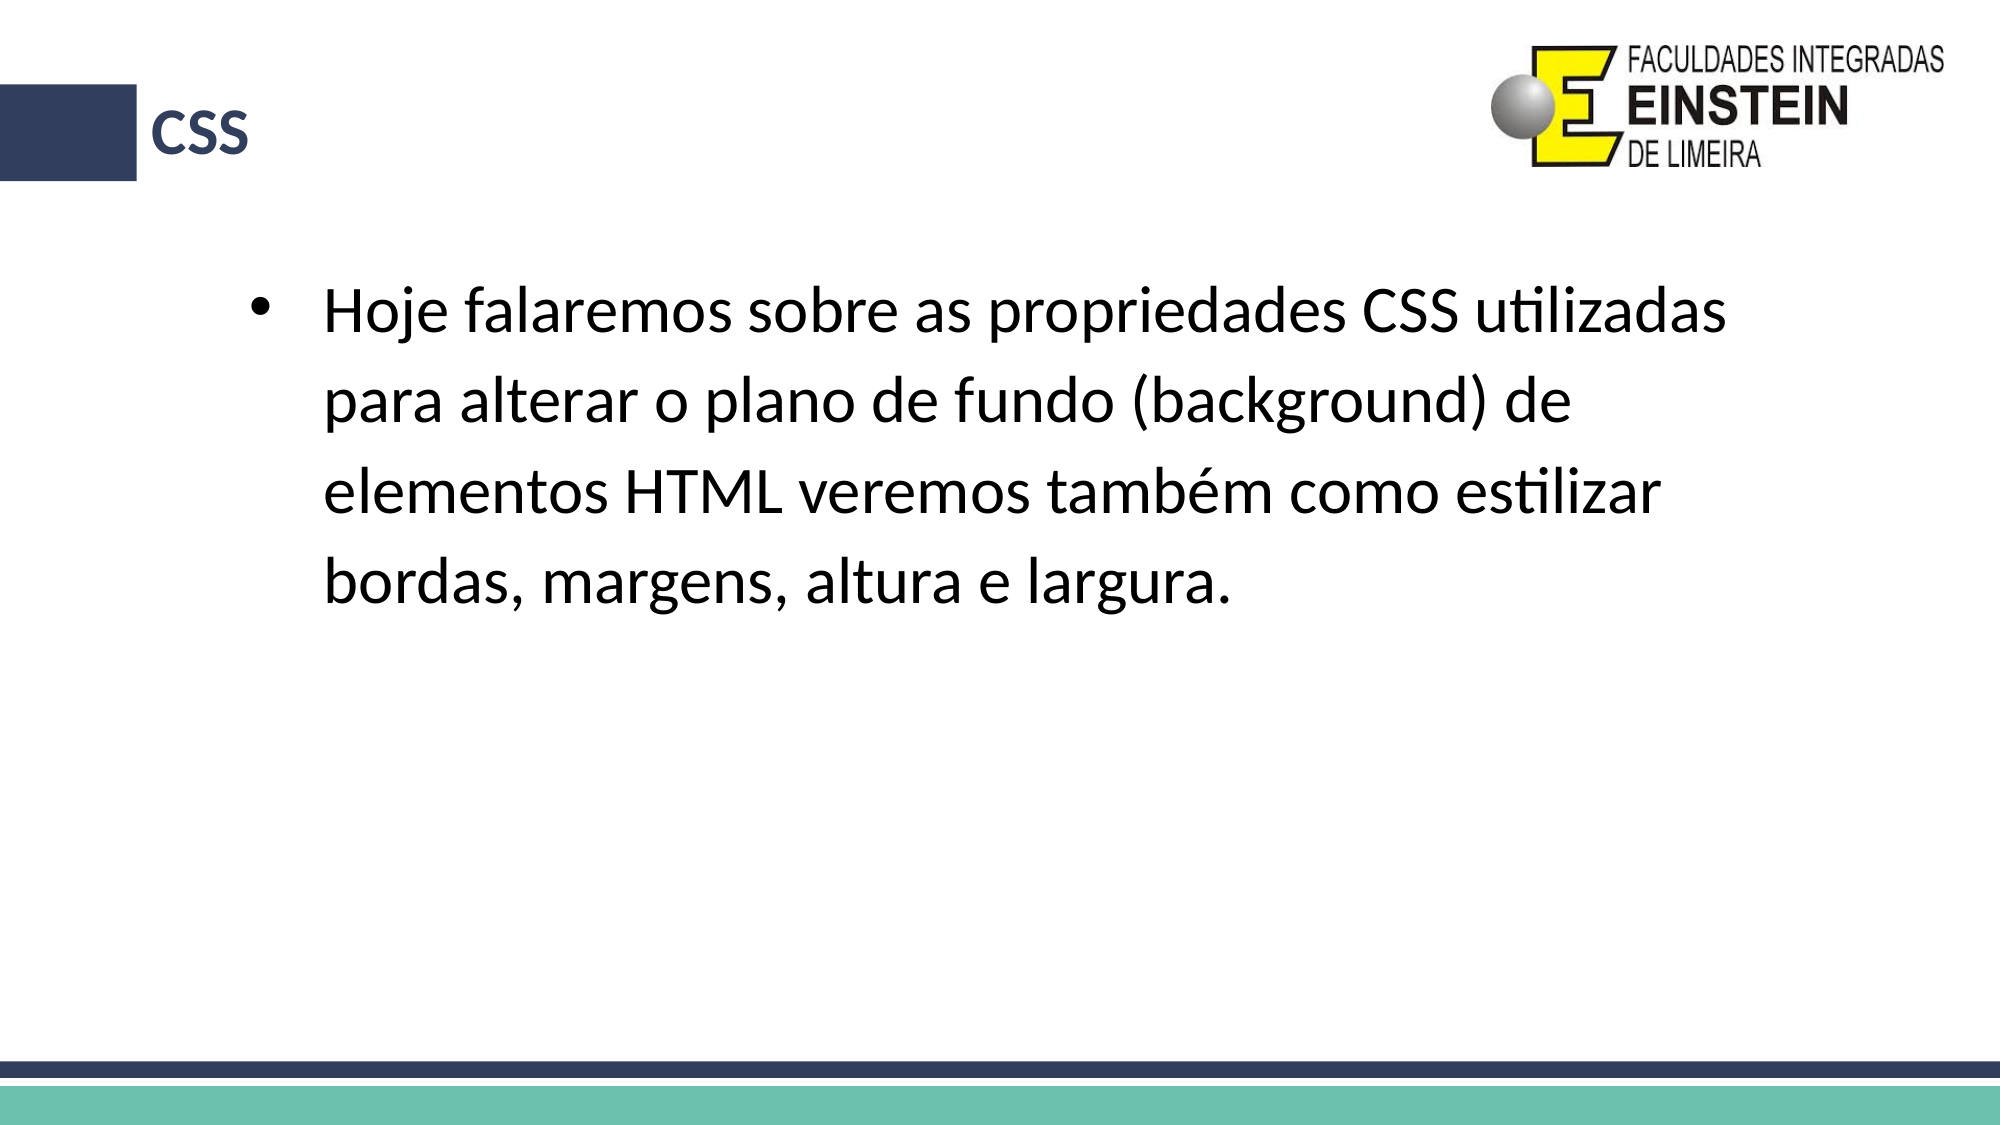

# CSS
Hoje falaremos sobre as propriedades CSS utilizadas para alterar o plano de fundo (background) de elementos HTML veremos também como estilizar bordas, margens, altura e largura.